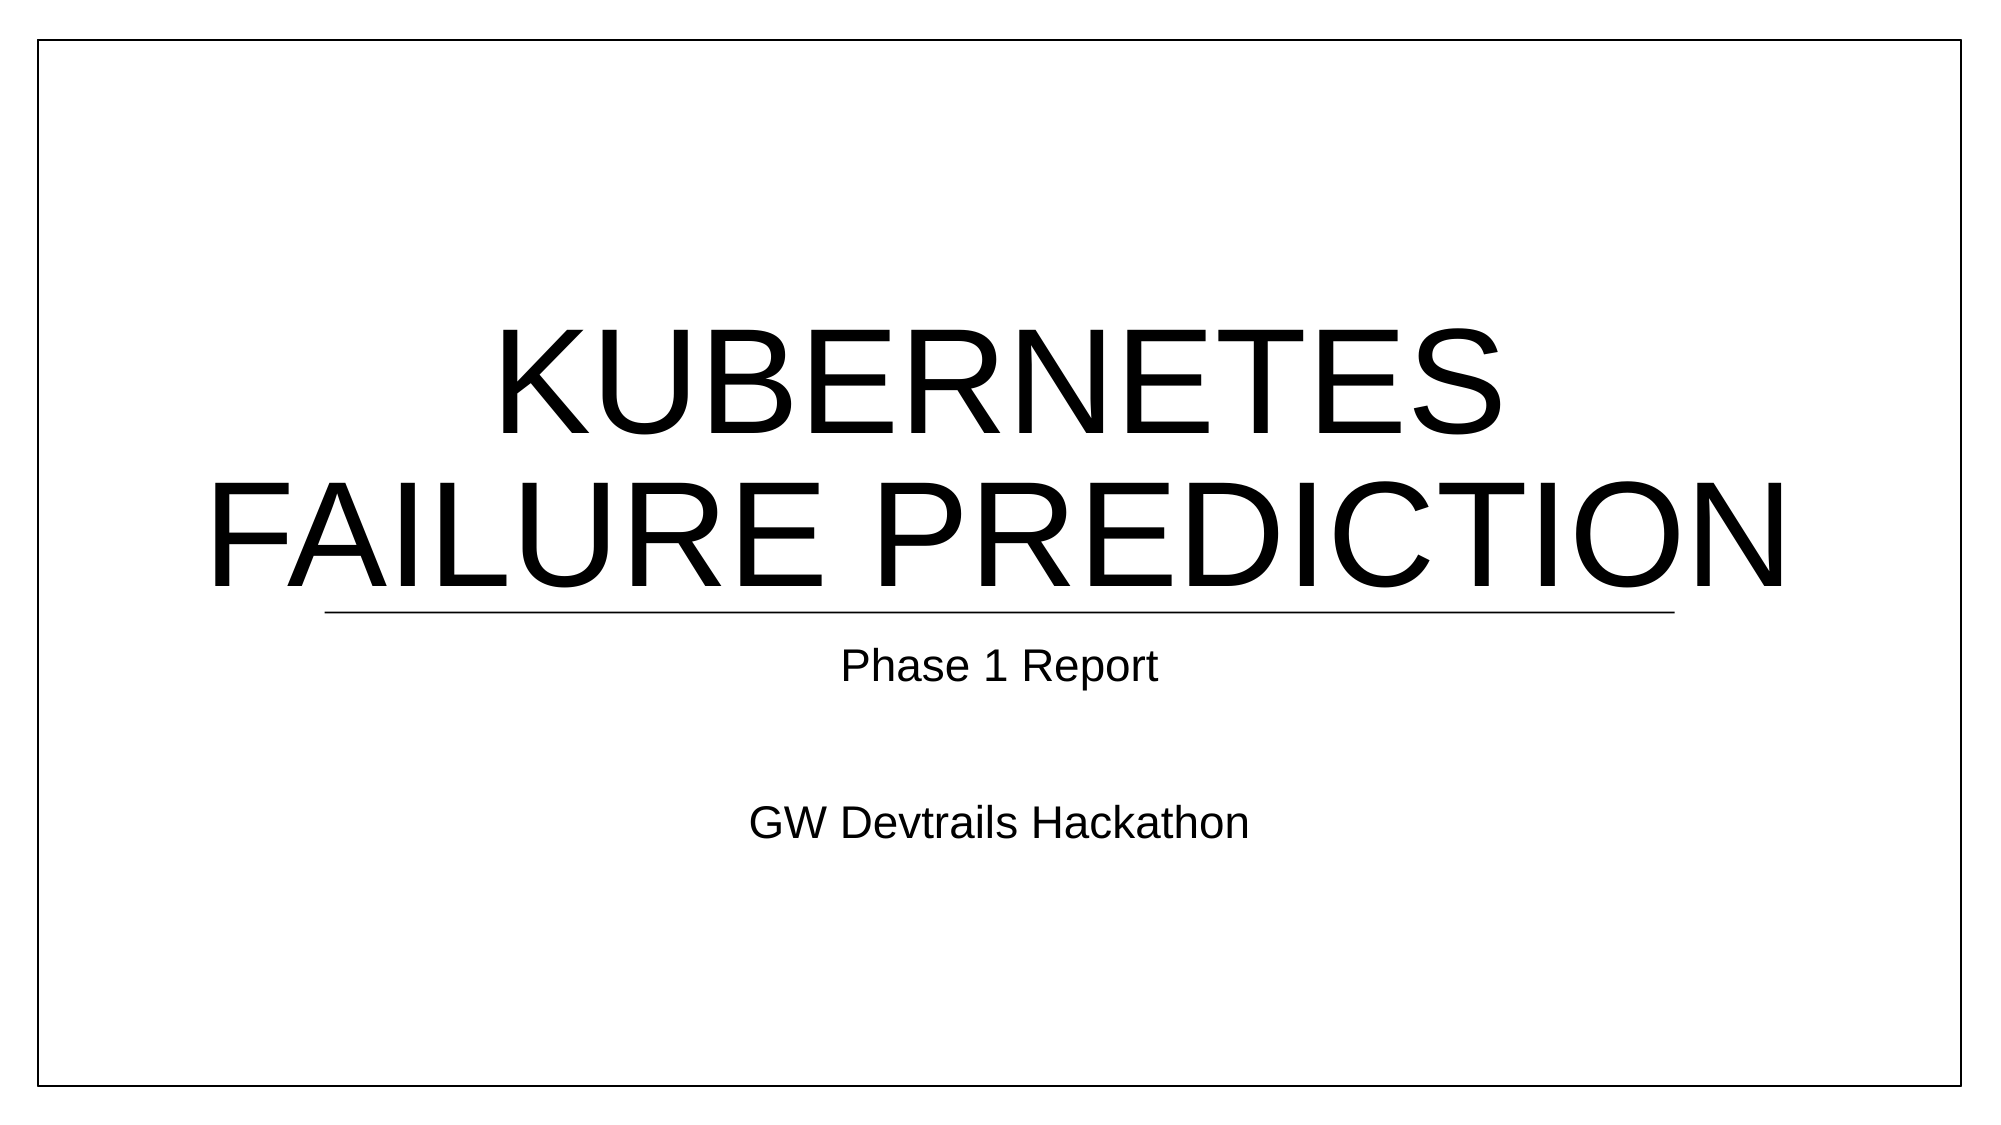

# KUBERNETES FAILURE PREDICTION
Phase 1 Report

GW Devtrails Hackathon